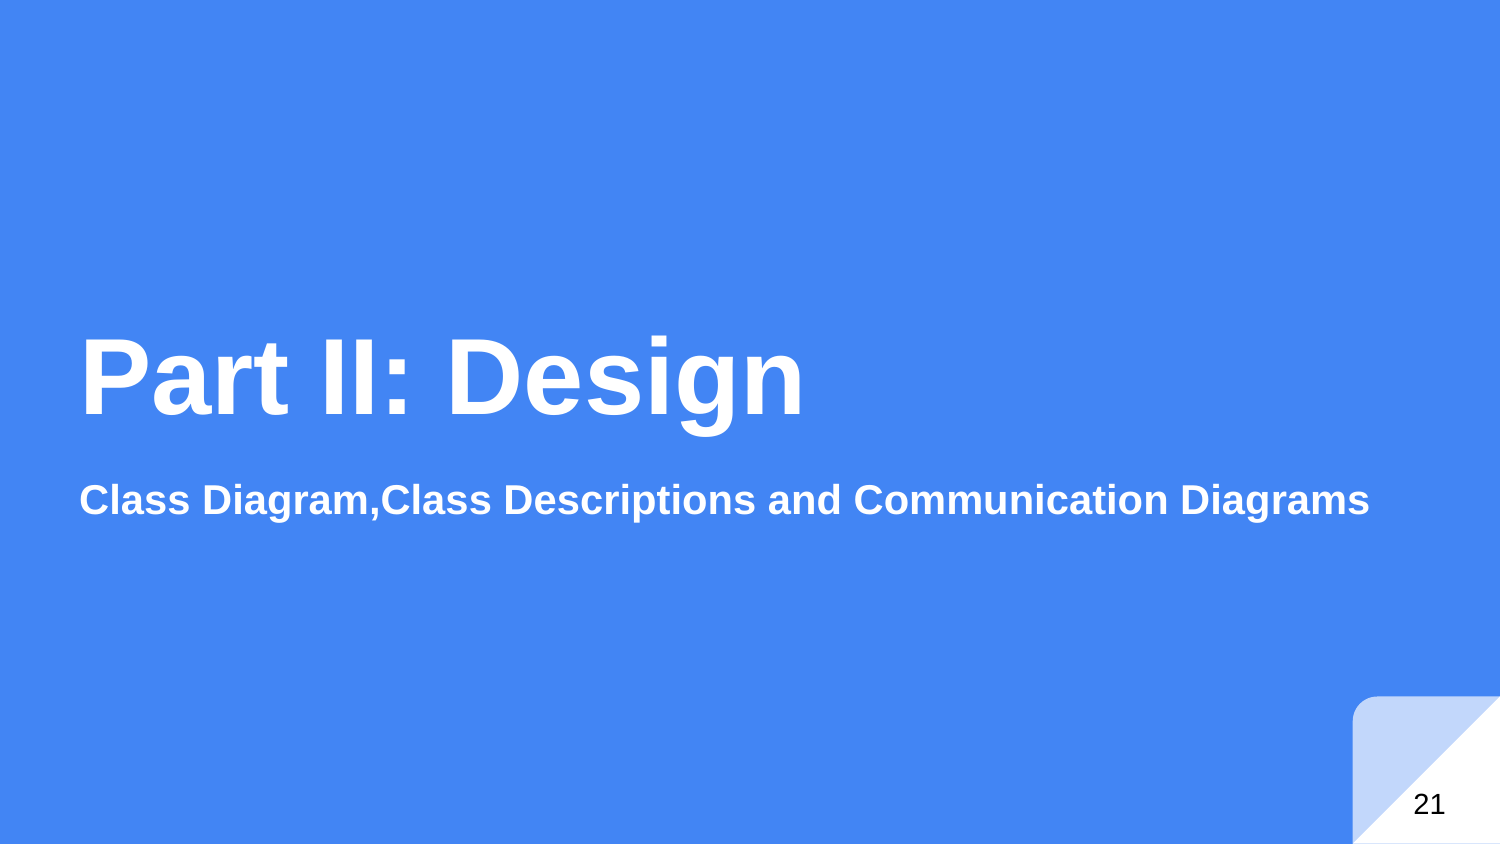

# Part II: Design
Class Diagram,Class Descriptions and Communication Diagrams

21